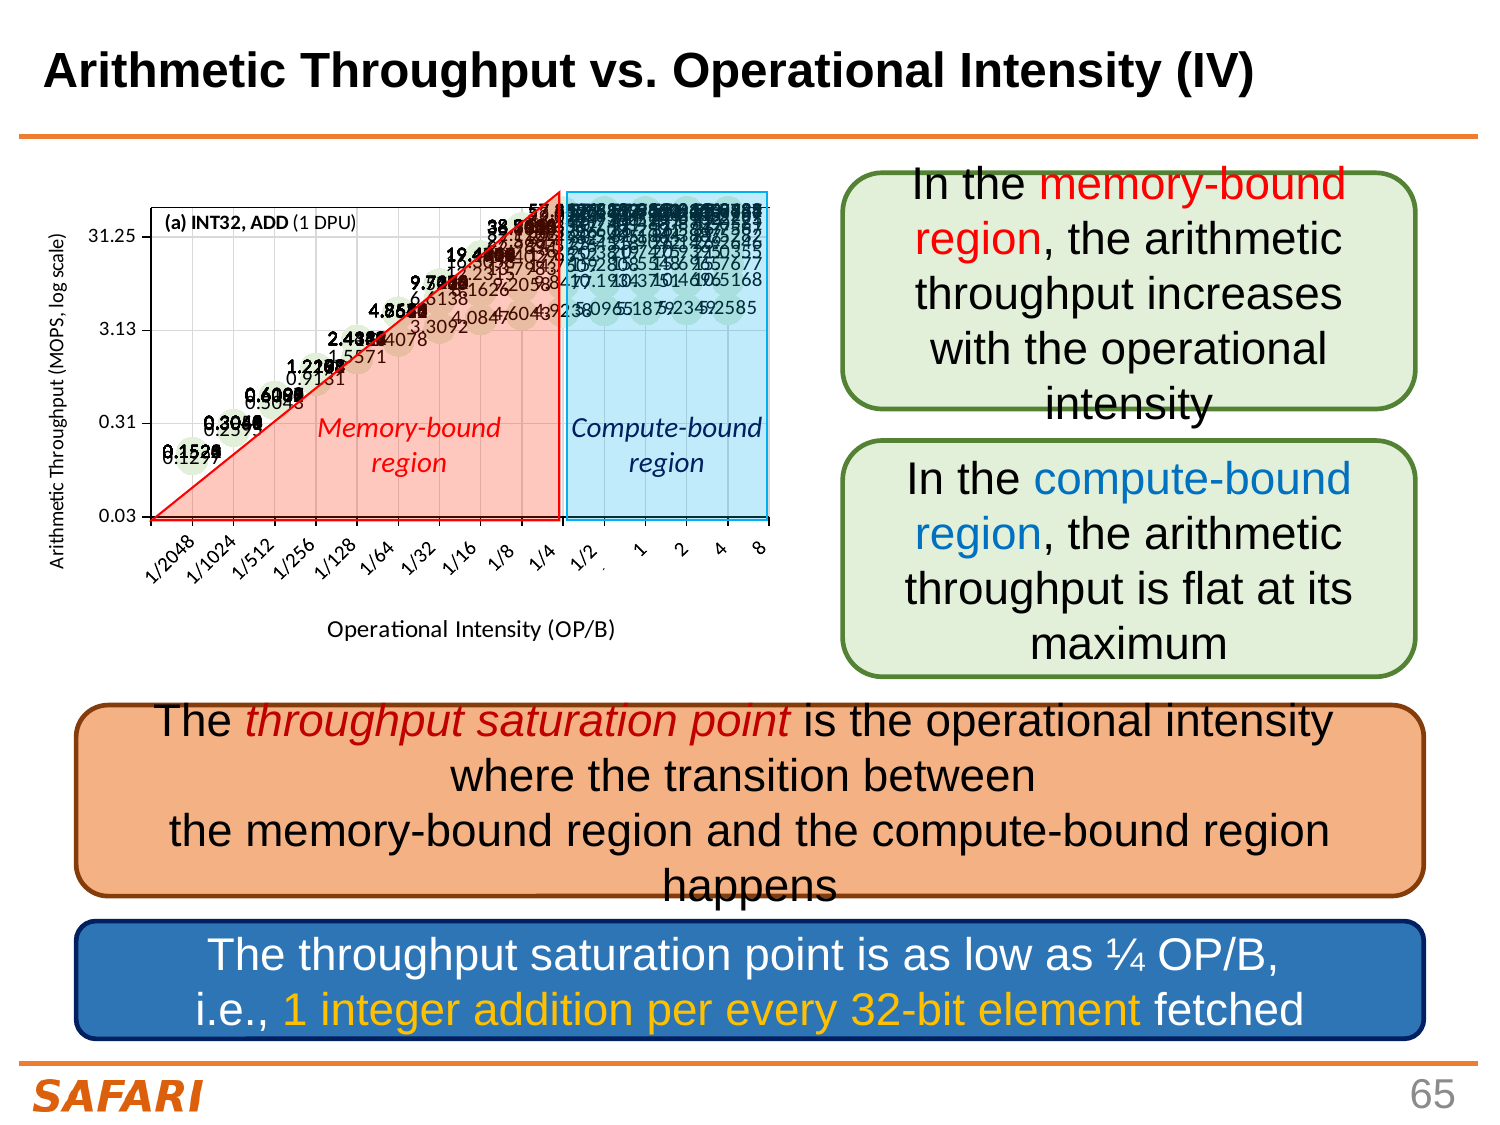

# Arithmetic Throughput vs. Operational Intensity (IV)
In the memory-bound region, the arithmetic throughput increases with the operational intensity

### Chart

| Category |  |
|---|---|
Memory-bound region

Compute-bound region
In the compute-bound region, the arithmetic throughput is flat at its maximum
The throughput saturation point is the operational intensity
where the transition between
the memory-bound region and the compute-bound region happens
The throughput saturation point is as low as ¼ OP/B,
i.e., 1 integer addition per every 32-bit element fetched